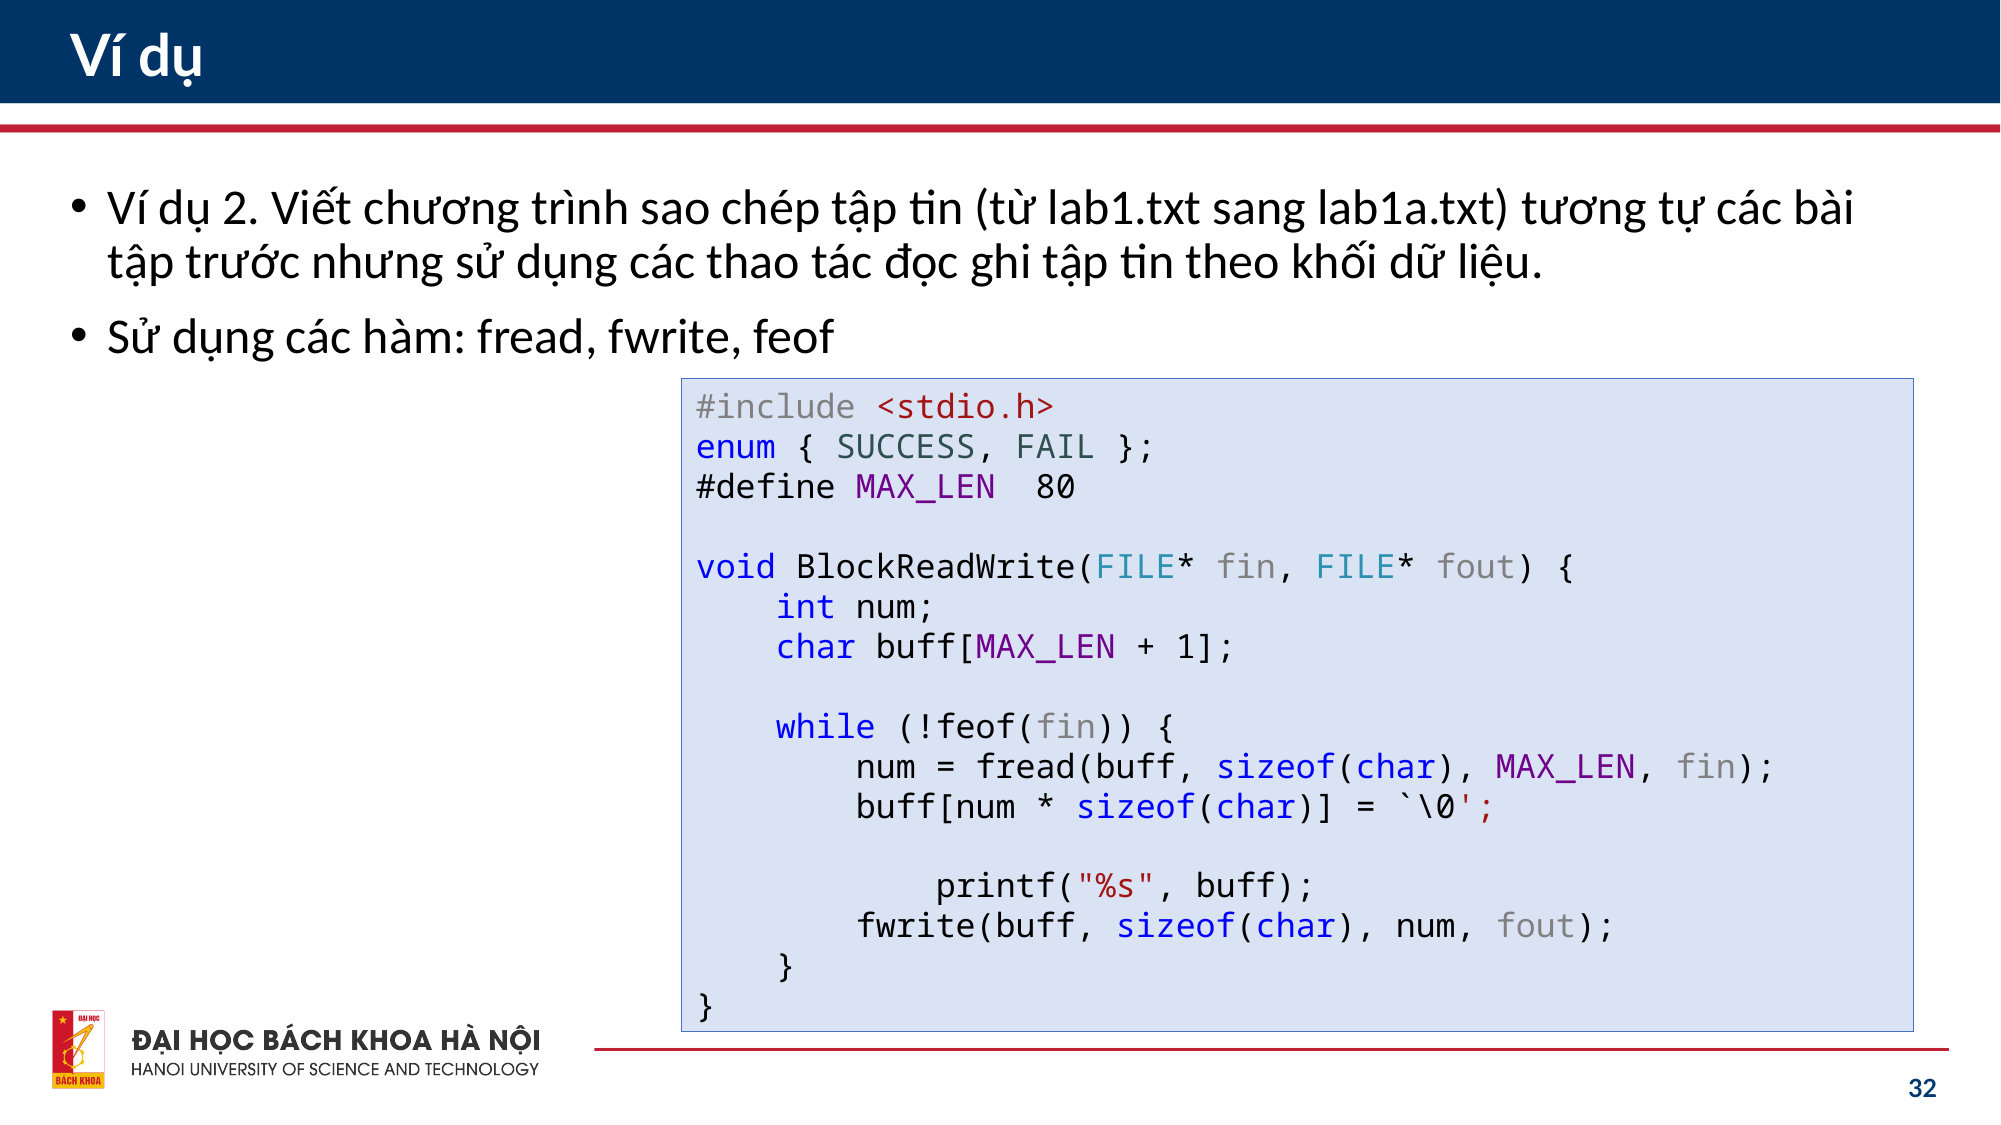

# Ví dụ
Ví dụ 2. Viết chương trình sao chép tập tin (từ lab1.txt sang lab1a.txt) tương tự các bài tập trước nhưng sử dụng các thao tác đọc ghi tập tin theo khối dữ liệu.
Sử dụng các hàm: fread, fwrite, feof

#include <stdio.h>
enum { SUCCESS, FAIL };
#define MAX_LEN  80
void BlockReadWrite(FILE* fin, FILE* fout) {
    int num;
    char buff[MAX_LEN + 1];

    while (!feof(fin)) {
        num = fread(buff, sizeof(char), MAX_LEN, fin);
        buff[num * sizeof(char)] = `\0';

            printf("%s", buff);
        fwrite(buff, sizeof(char), num, fout);
    }
}
32